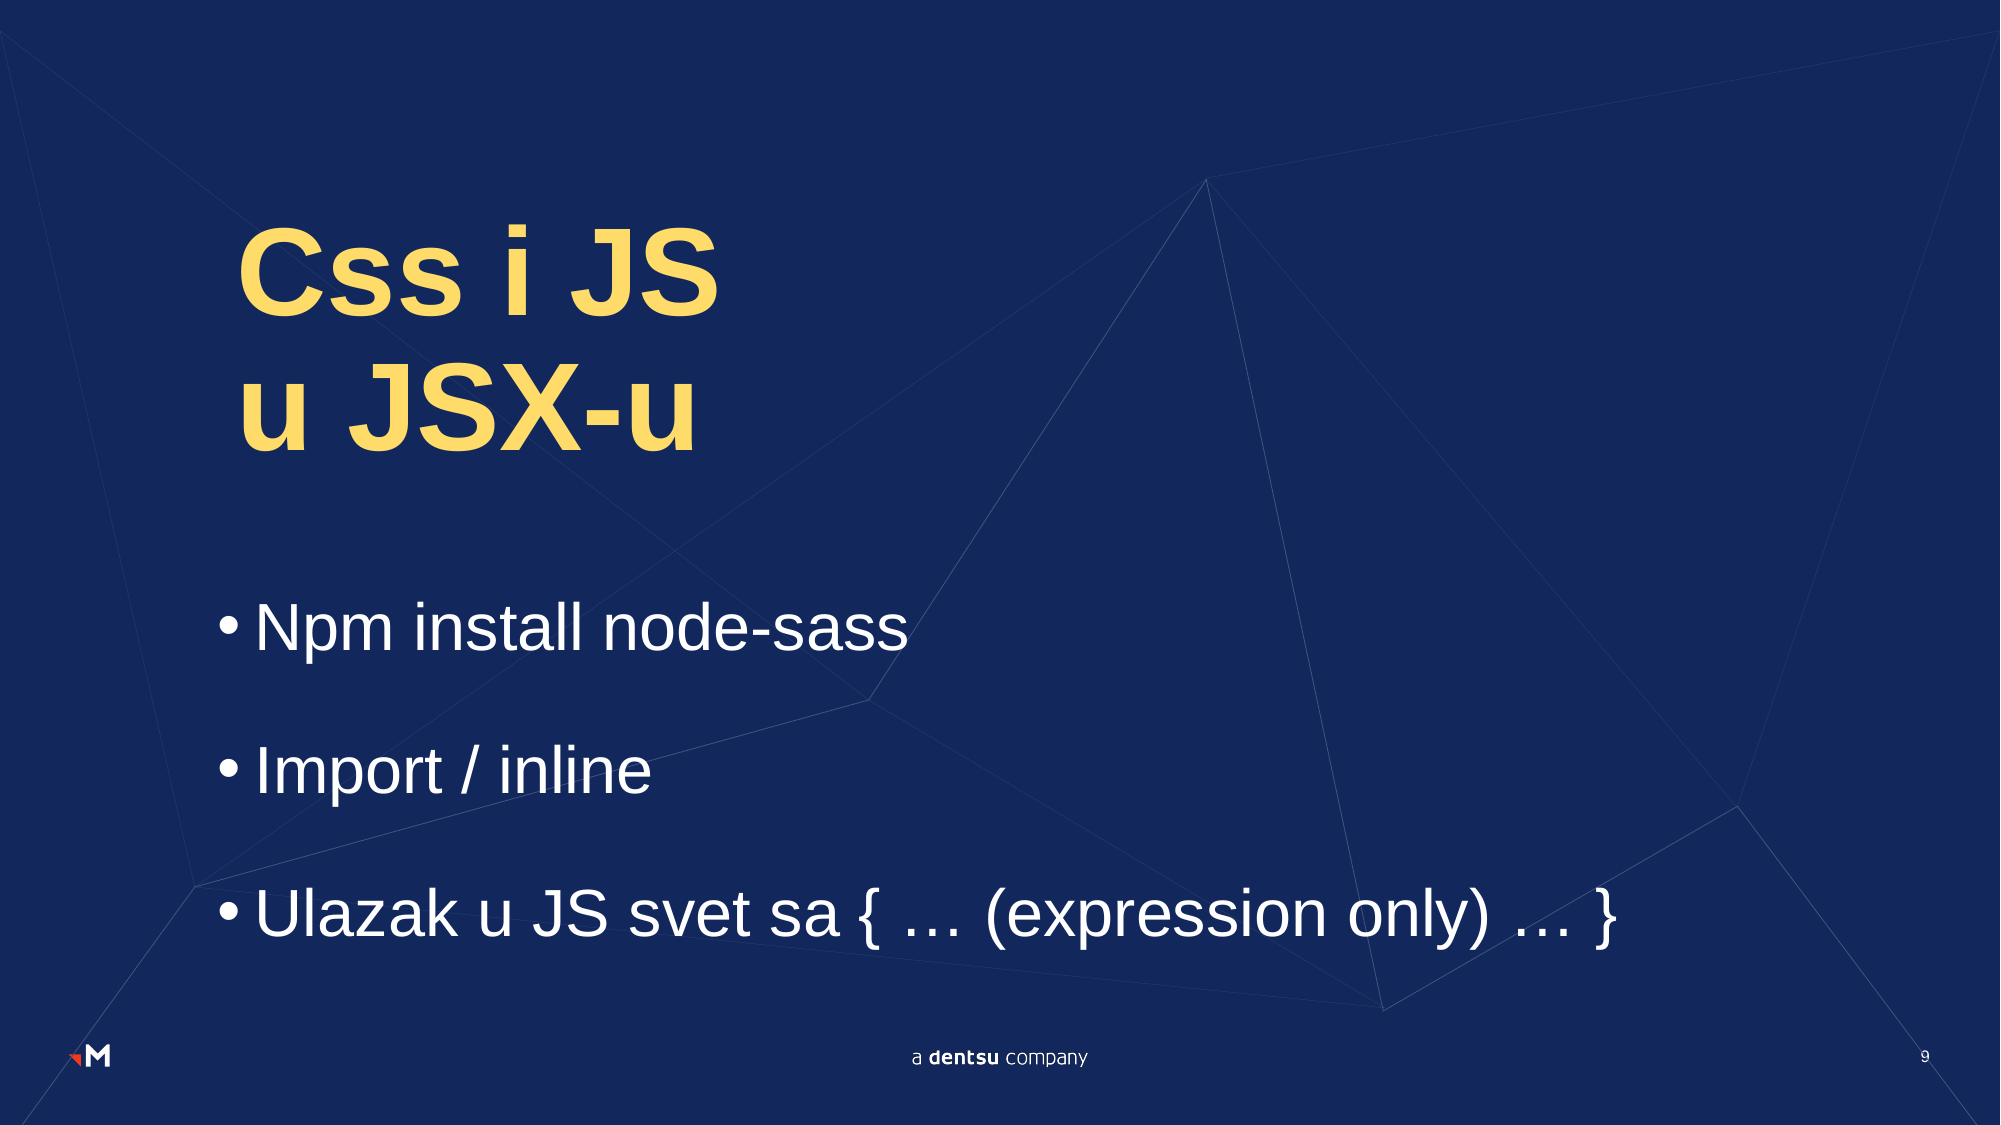

# Css i JS u JSX-u
Npm install node-sass
Import / inline
Ulazak u JS svet sa { … (expression only) … }